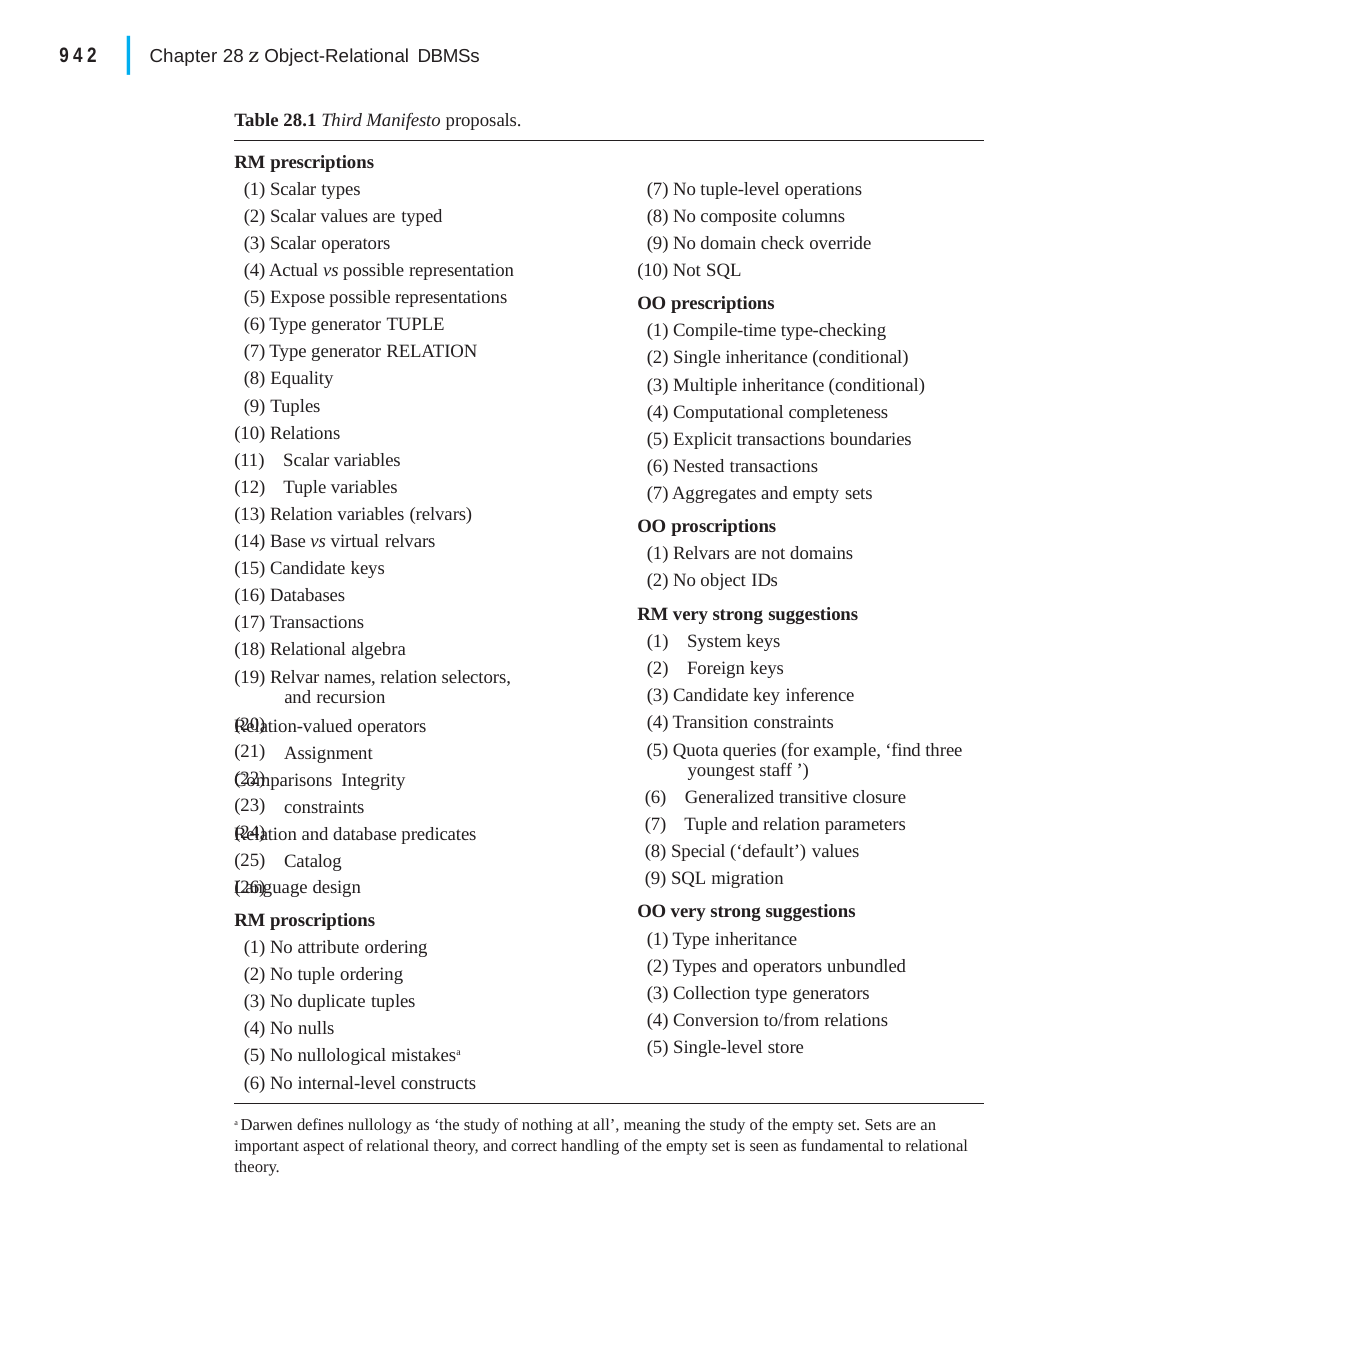

|
942
Chapter 28 z Object-Relational DBMSs
Table 28.1 Third Manifesto proposals.
RM prescriptions

(1) Scalar types
(2) Scalar values are typed
(3) Scalar operators
(4) Actual vs possible representation
(5) Expose possible representations
(6) Type generator TUPLE
(7) Type generator RELATION
(8) Equality
(9) Tuples
(10) Relations
(11)    Scalar variables
(12)    Tuple variables
(13) Relation variables (relvars)
(14) Base vs virtual relvars
(15) Candidate keys
(16) Databases
(17) Transactions
(18) Relational algebra
(19) Relvar names, relation selectors,  and recursion
Relation-valued operators  Assignment
Comparisons  Integrity constraints
Relation and database predicates  Catalog
Language design
(7) No tuple-level operations
(8) No composite columns
(9) No domain check override
(10) Not SQL
OO prescriptions
(1) Compile-time type-checking
(2) Single inheritance (conditional)
(3) Multiple inheritance (conditional)
(4) Computational completeness
(5) Explicit transactions boundaries
(6) Nested transactions
(7) Aggregates and empty sets
OO proscriptions
(1) Relvars are not domains
(2) No object IDs
RM very strong suggestions
(1)    System keys
(2)    Foreign keys
(3) Candidate key inference
(4) Transition constraints
(5) Quota queries (for example, ‘find three  youngest staff ’)
(6)    Generalized transitive closure
(7)    Tuple and relation parameters
(8) Special (‘default’) values
(9) SQL migration
(20)
(21)
(22)
(23)
(24)
(25)
(26)
OO very strong suggestions
RM proscriptions
(1) Type inheritance
(2) Types and operators unbundled
(3) Collection type generators
(4) Conversion to/from relations
(5) Single-level store
(1) No attribute ordering
(2) No tuple ordering
(3) No duplicate tuples
(4) No nulls
(5) No nullological mistakesa
(6) No internal-level constructs

a Darwen defines nullology as ‘the study of nothing at all’, meaning the study of the empty set. Sets are an  important aspect of relational theory, and correct handling of the empty set is seen as fundamental to relational  theory.